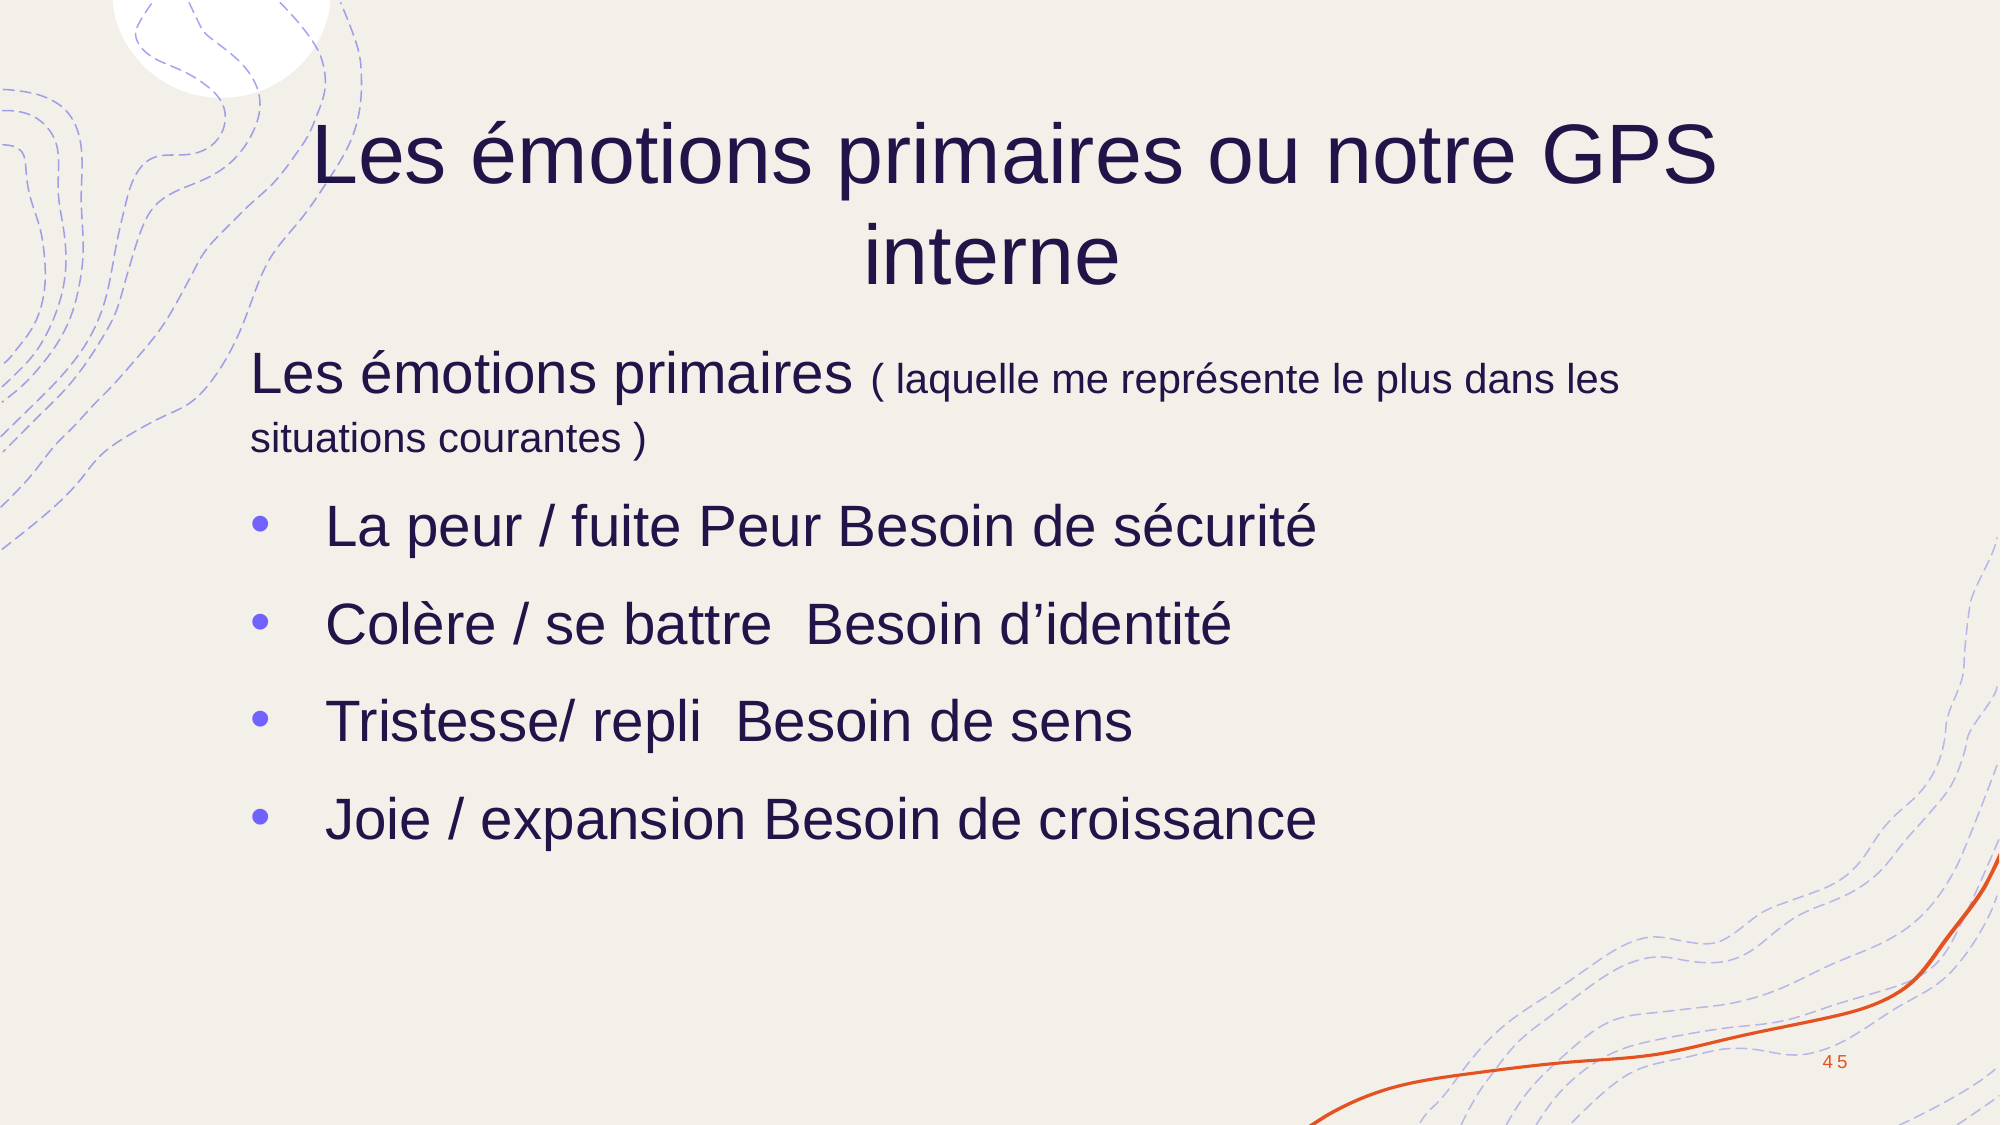

# Les émotions primaires ou notre GPS interne

Les émotions primaires ( laquelle me représente le plus dans les situations courantes )
La peur / fuite Peur Besoin de sécurité
Colère / se battre  Besoin d’identité
Tristesse/ repli  Besoin de sens
Joie / expansion Besoin de croissance

45